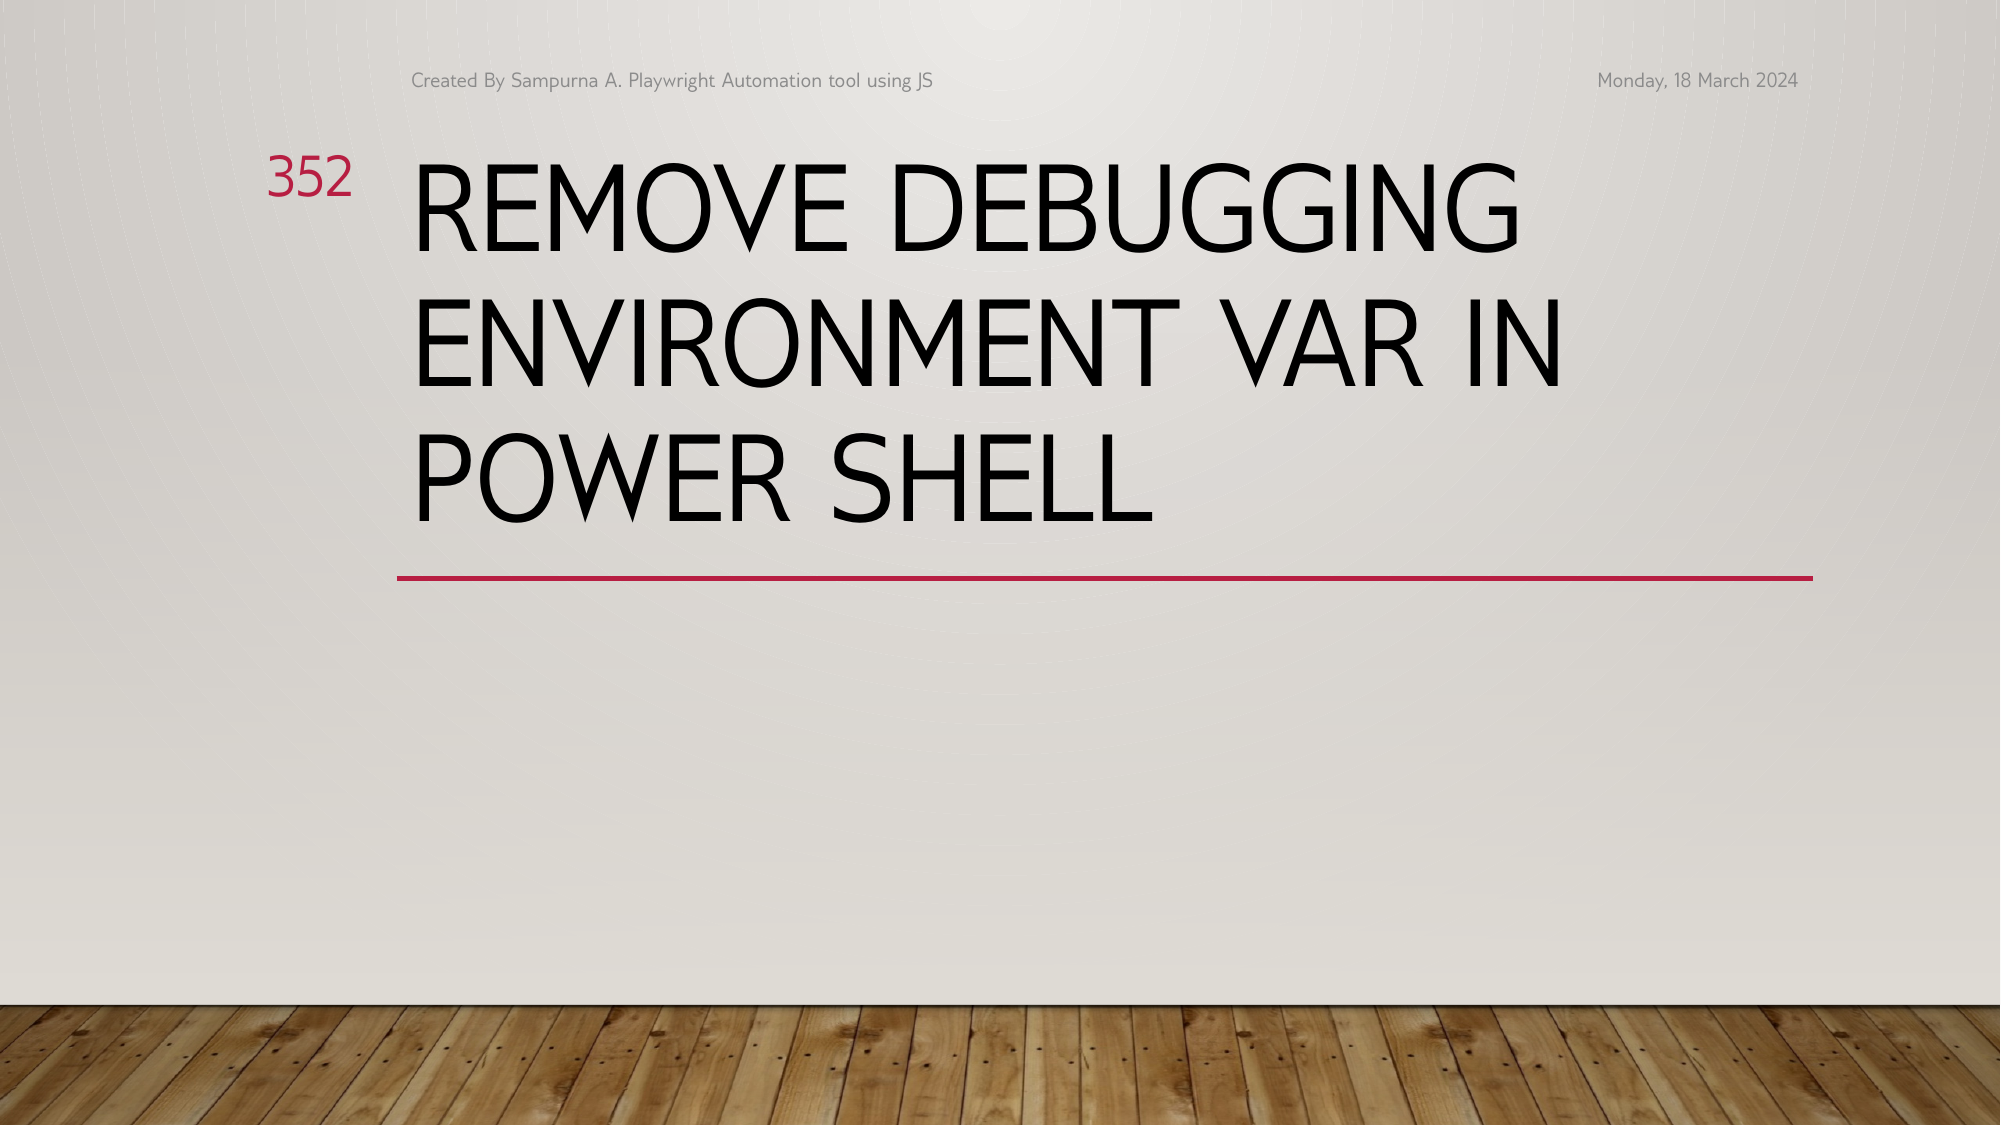

Created By Sampurna A. Playwright Automation tool using JS
Monday, 18 March 2024
352
# Remove Debugging Environment var in power shell